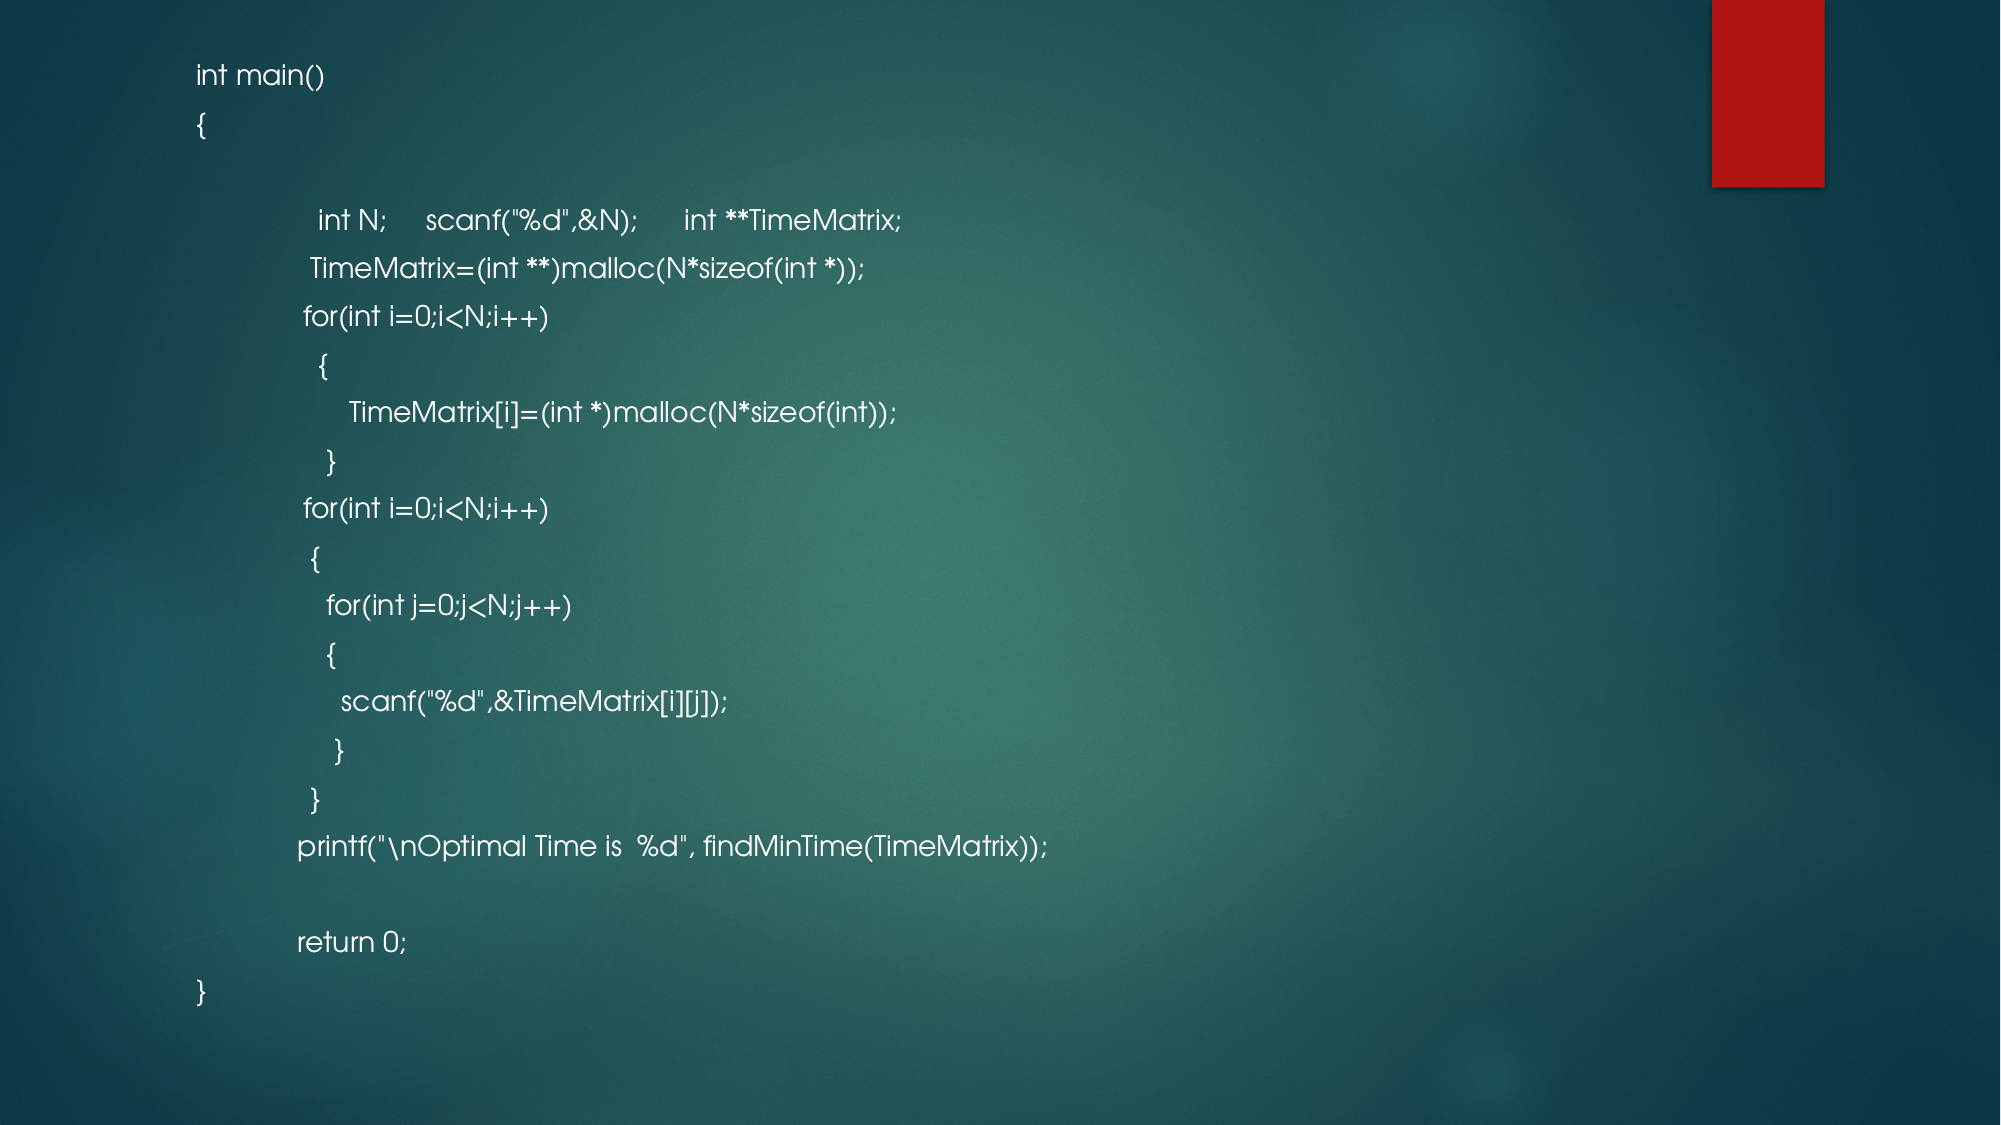

int main()
{

             int N;     scanf("%d",&N);      int **TimeMatrix;
            TimeMatrix=(int **)malloc(N*sizeof(int *));
           for(int i=0;i<N;i++)
             {
                 TimeMatrix[i]=(int *)malloc(N*sizeof(int));
              }
           for(int i=0;i<N;i++)
            {
              for(int j=0;j<N;j++)
              {
                scanf("%d",&TimeMatrix[i][j]);
               }
            }
	printf("\nOptimal Time is  %d", findMinTime(TimeMatrix));

	return 0;
}